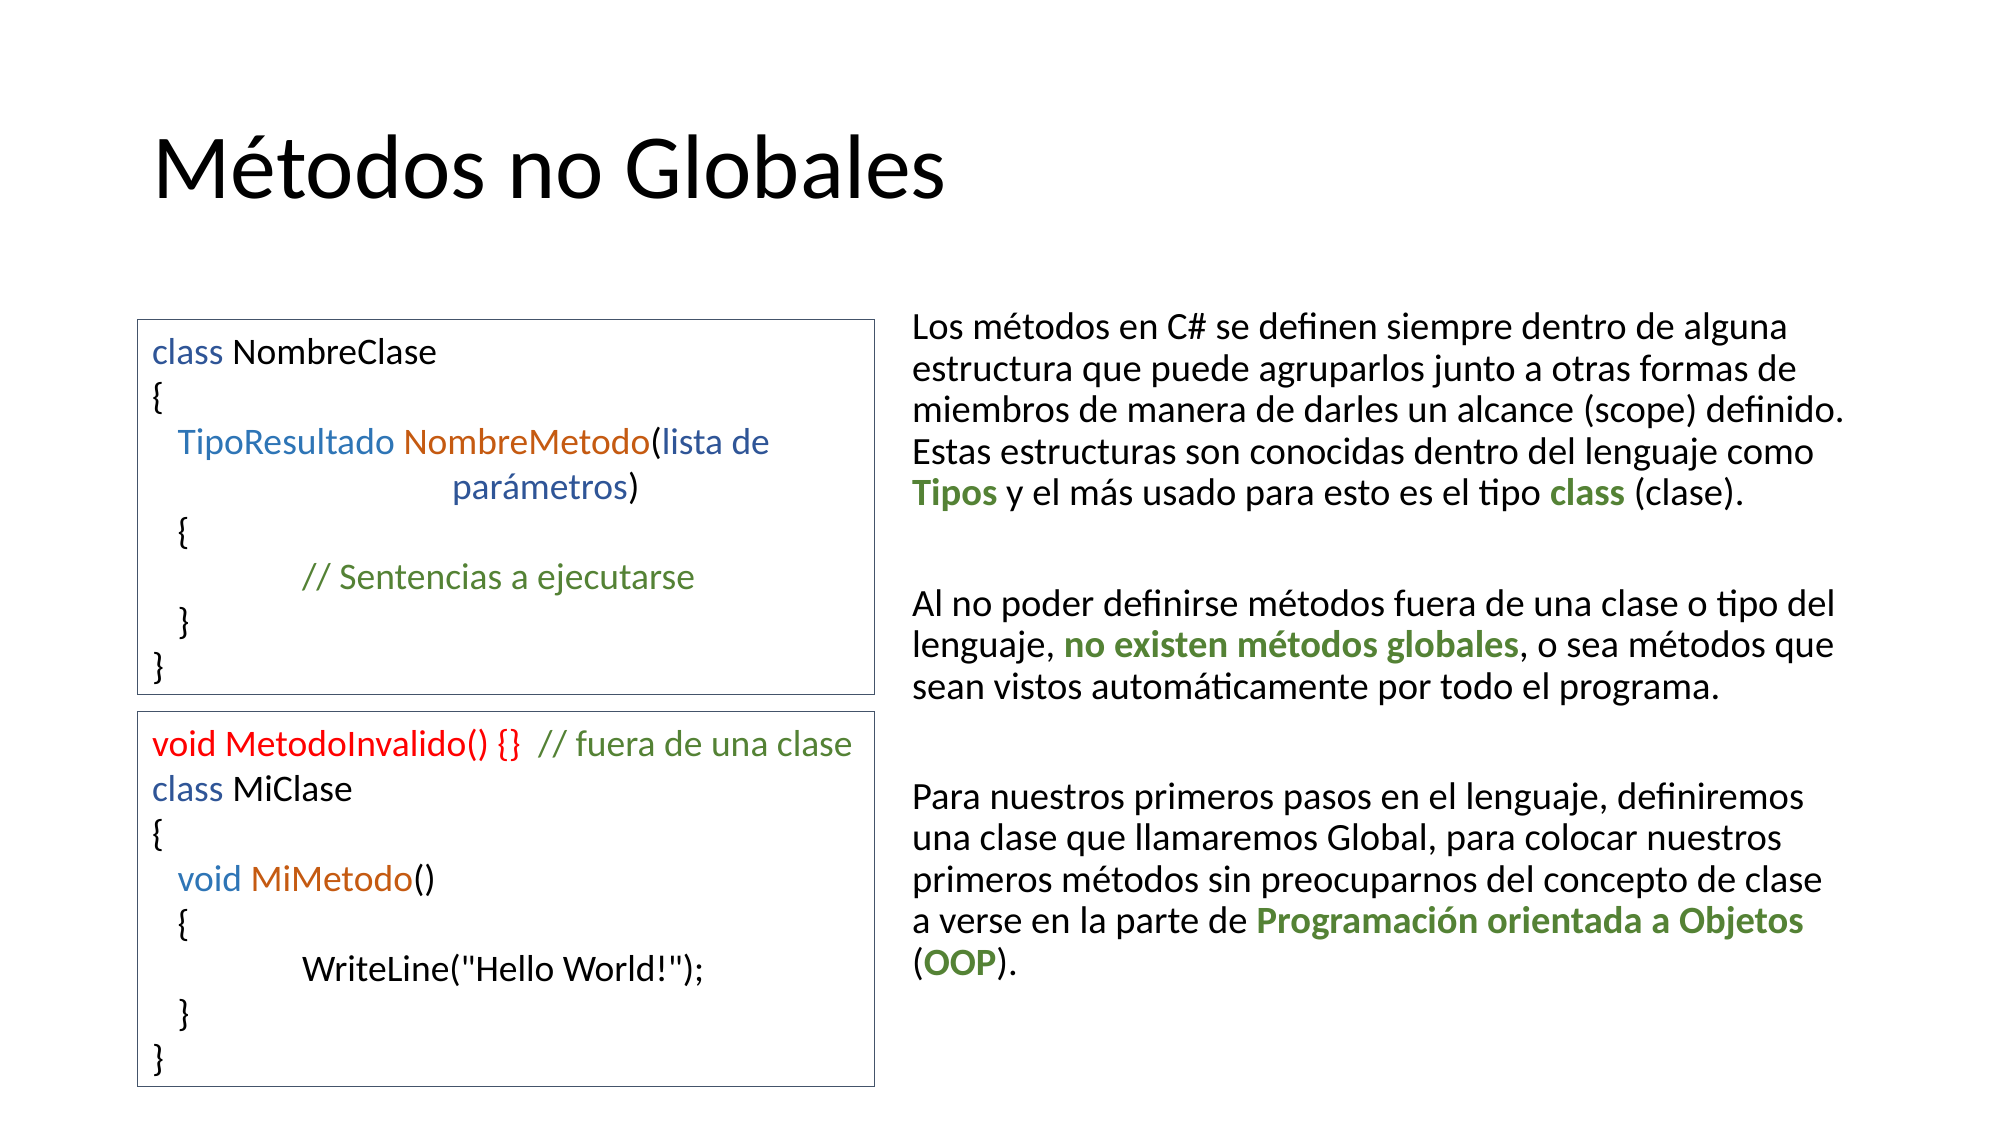

# Métodos no Globales
Los métodos en C# se definen siempre dentro de alguna estructura que puede agruparlos junto a otras formas de miembros de manera de darles un alcance (scope) definido. Estas estructuras son conocidas dentro del lenguaje como Tipos y el más usado para esto es el tipo class (clase).

Al no poder definirse métodos fuera de una clase o tipo del lenguaje, no existen métodos globales, o sea métodos que sean vistos automáticamente por todo el programa.

Para nuestros primeros pasos en el lenguaje, definiremos una clase que llamaremos Global, para colocar nuestros primeros métodos sin preocuparnos del concepto de clase a verse en la parte de Programación orientada a Objetos (OOP).
class NombreClase
{
   TipoResultado NombreMetodo(lista de 		parámetros)
   {
	// Sentencias a ejecutarse
   }
}
void MetodoInvalido() {}  // fuera de una clase
class MiClase
{
   void MiMetodo()
   {
	WriteLine("Hello World!");
   }
}